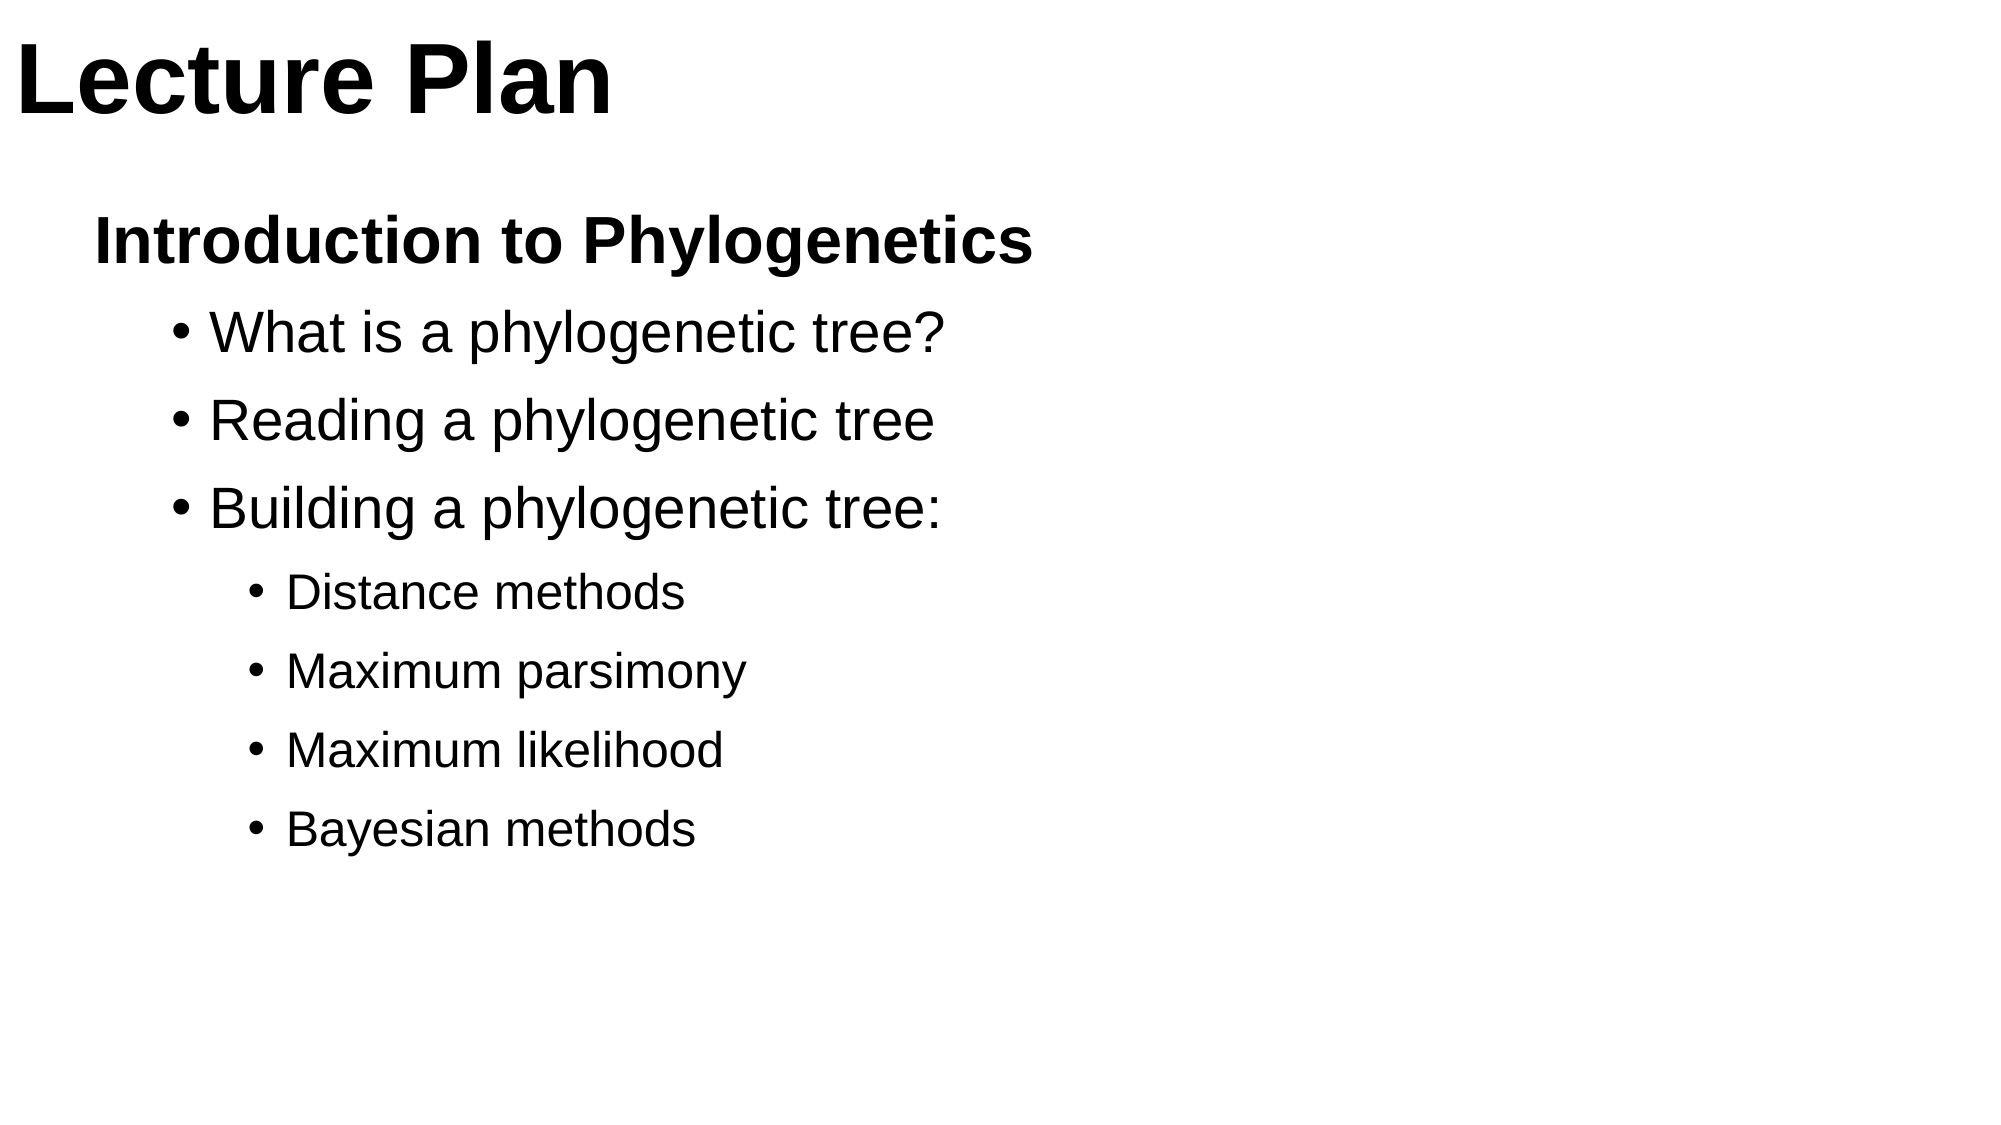

# Lecture Plan
Introduction to Phylogenetics
What is a phylogenetic tree?
Reading a phylogenetic tree
Building a phylogenetic tree:
Distance methods
Maximum parsimony
Maximum likelihood
Bayesian methods